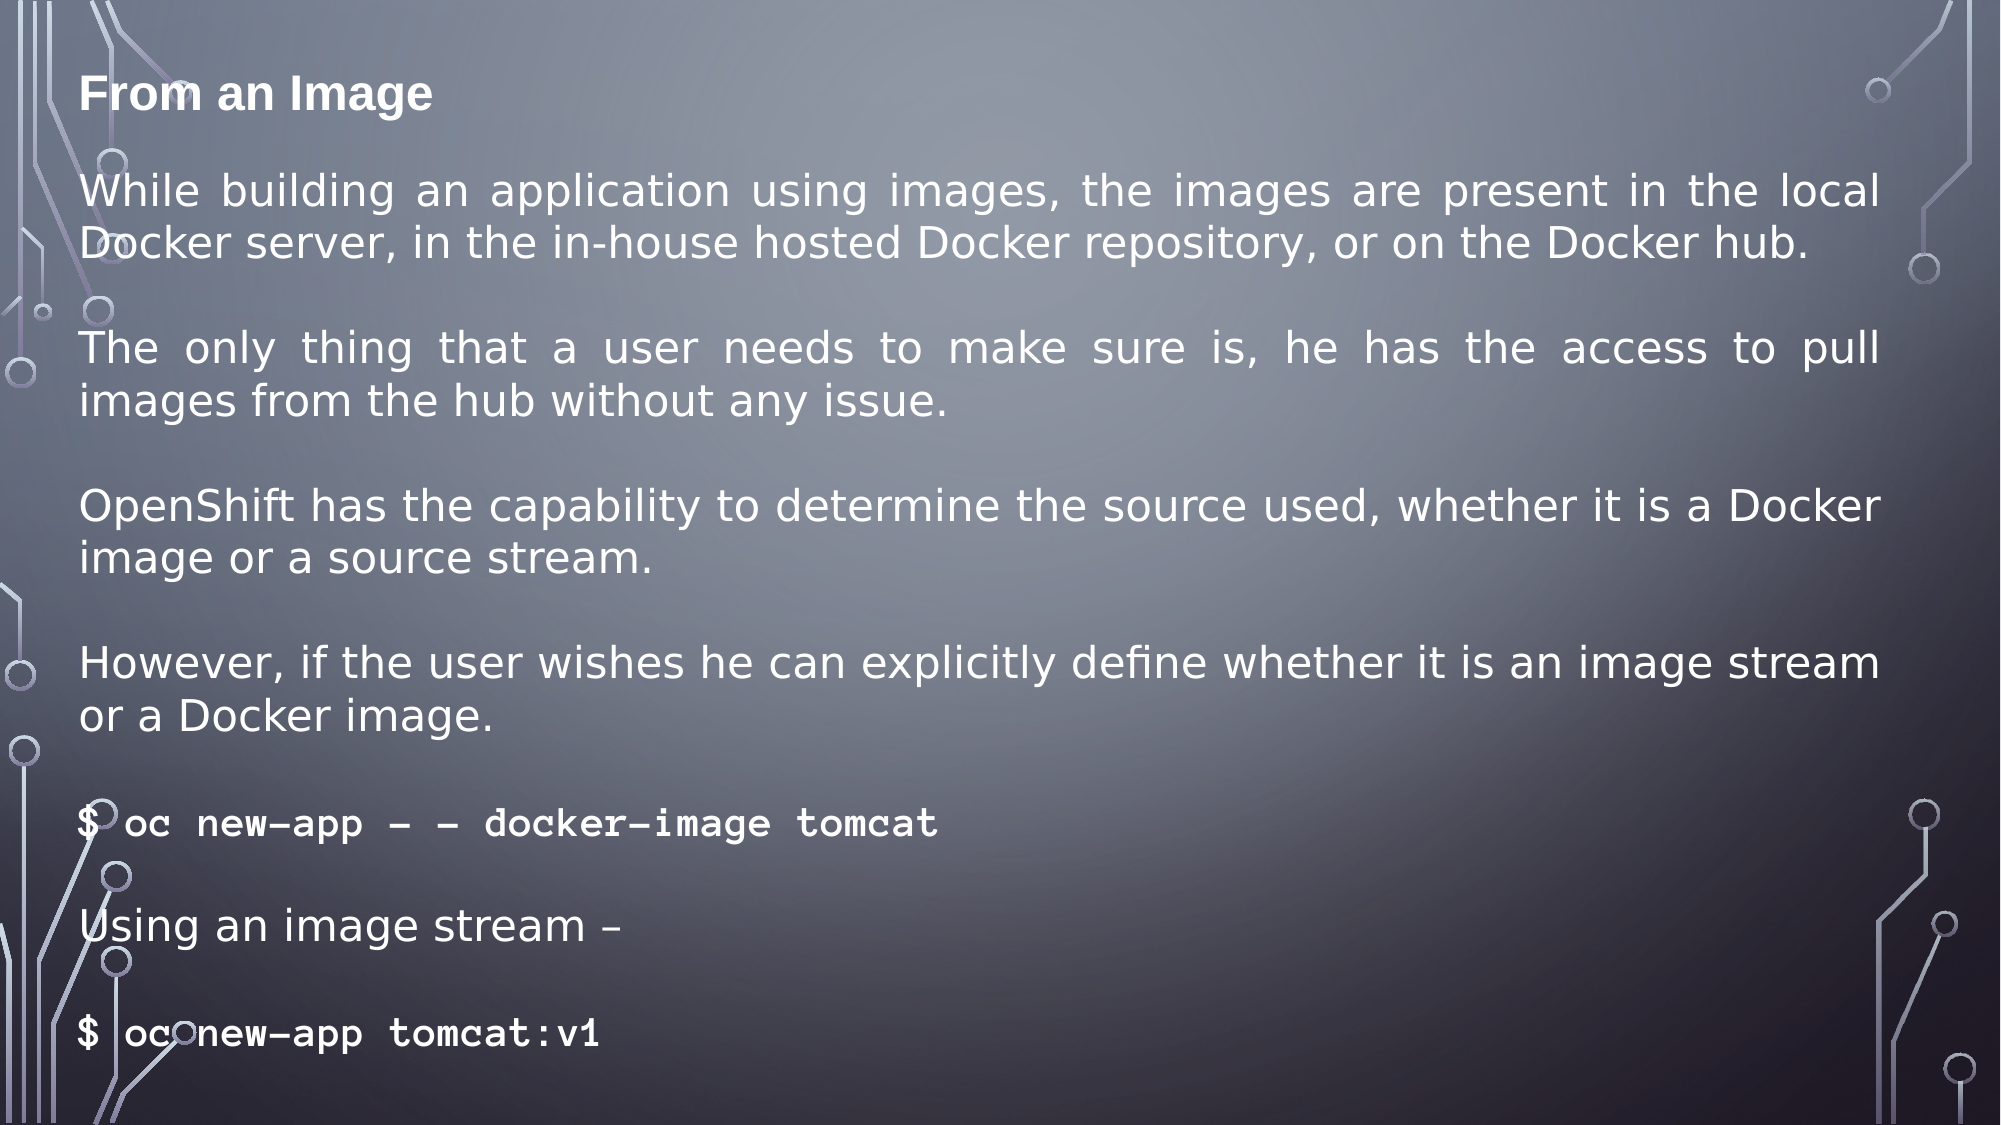

From an Image
While building an application using images, the images are present in the local Docker server, in the in-house hosted Docker repository, or on the Docker hub.

The only thing that a user needs to make sure is, he has the access to pull images from the hub without any issue.

OpenShift has the capability to determine the source used, whether it is a Docker image or a source stream.

However, if the user wishes he can explicitly define whether it is an image stream or a Docker image.

$ oc new-app - - docker-image tomcat

Using an image stream –

$ oc new-app tomcat:v1